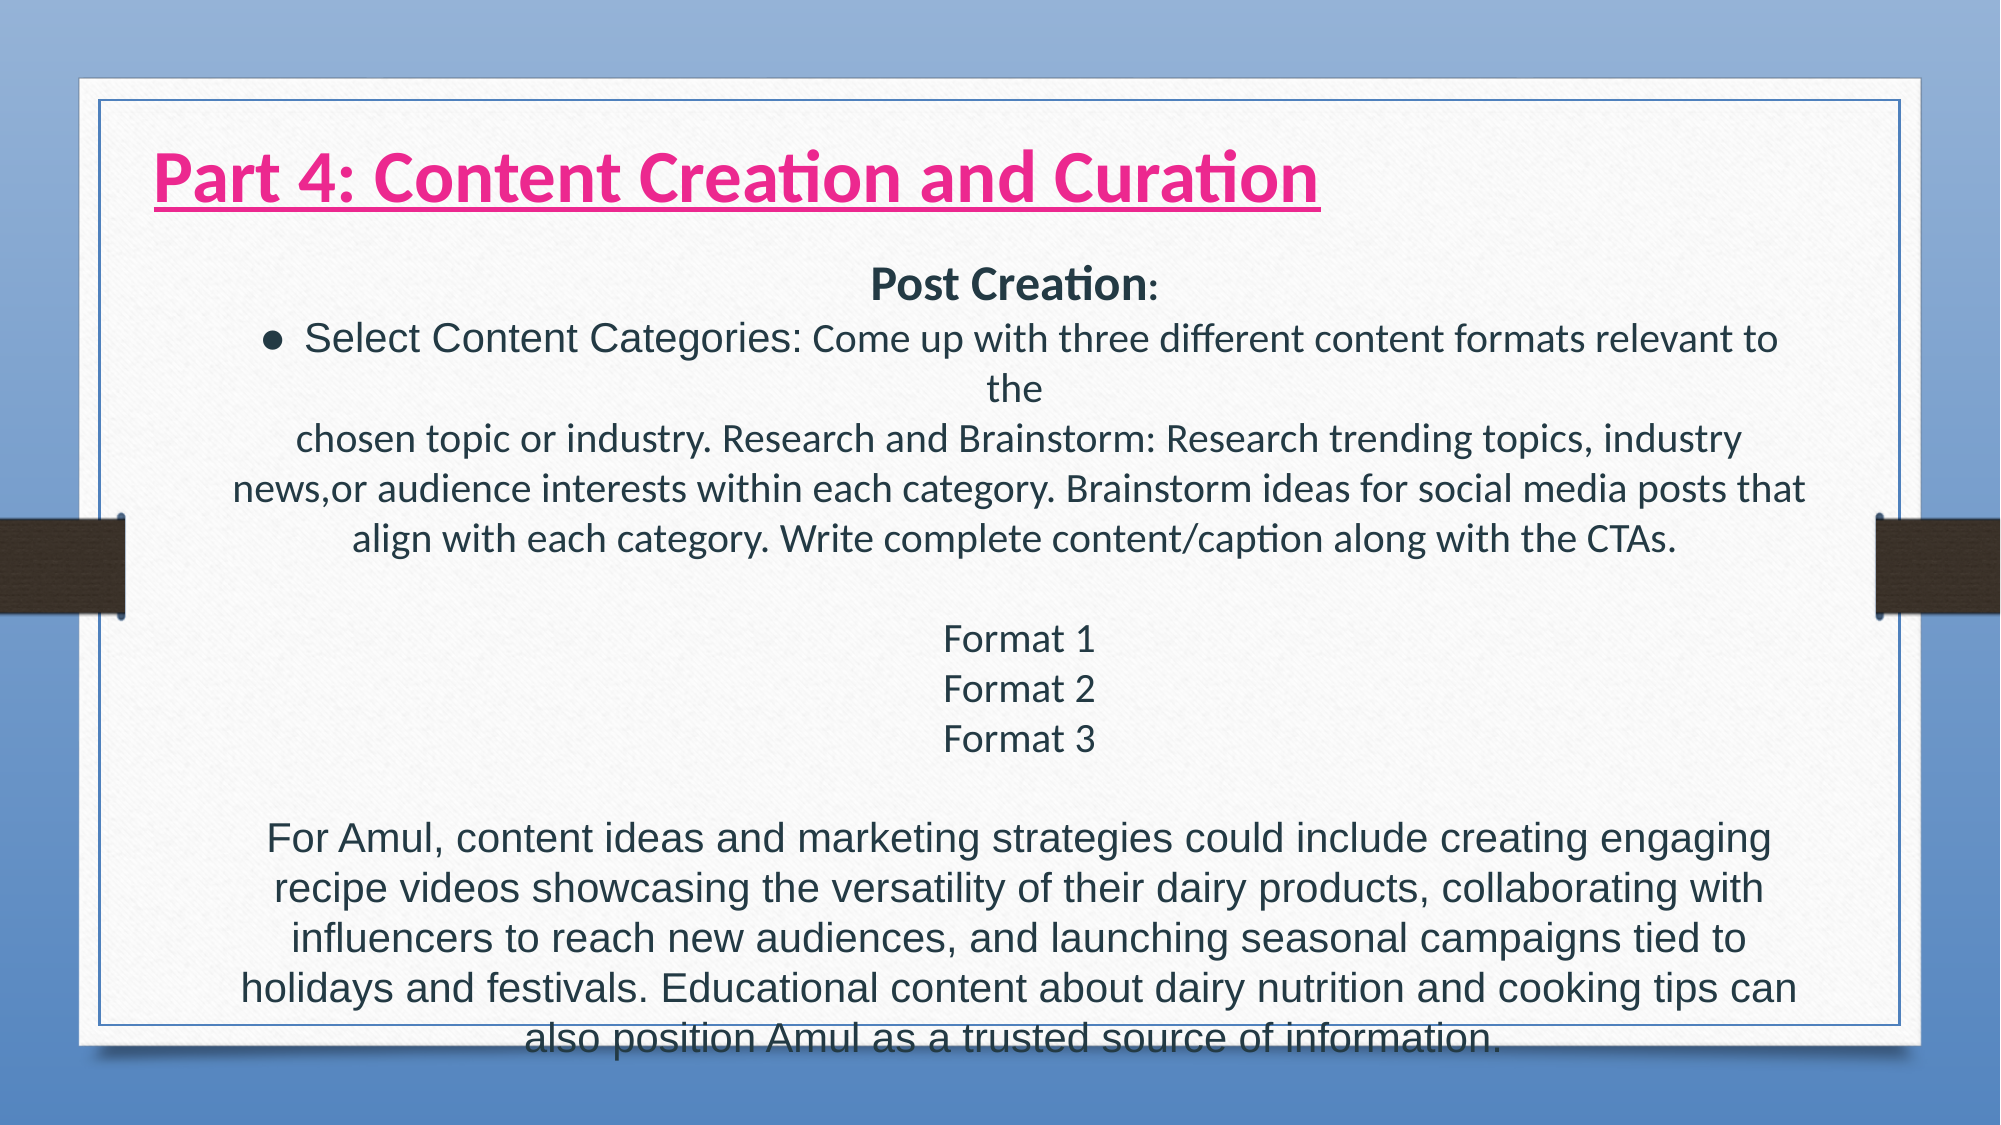

# Part 4: Content Creation and Curation
Post Creation:
●  Select Content Categories: Come up with three different content formats relevant to the
chosen topic or industry. Research and Brainstorm: Research trending topics, industry news,or audience interests within each category. Brainstorm ideas for social media posts that align with each category. Write complete content/caption along with the CTAs.
Format 1
Format 2
Format 3
For Amul, content ideas and marketing strategies could include creating engaging recipe videos showcasing the versatility of their dairy products, collaborating with influencers to reach new audiences, and launching seasonal campaigns tied to holidays and festivals. Educational content about dairy nutrition and cooking tips can also position Amul as a trusted source of information.